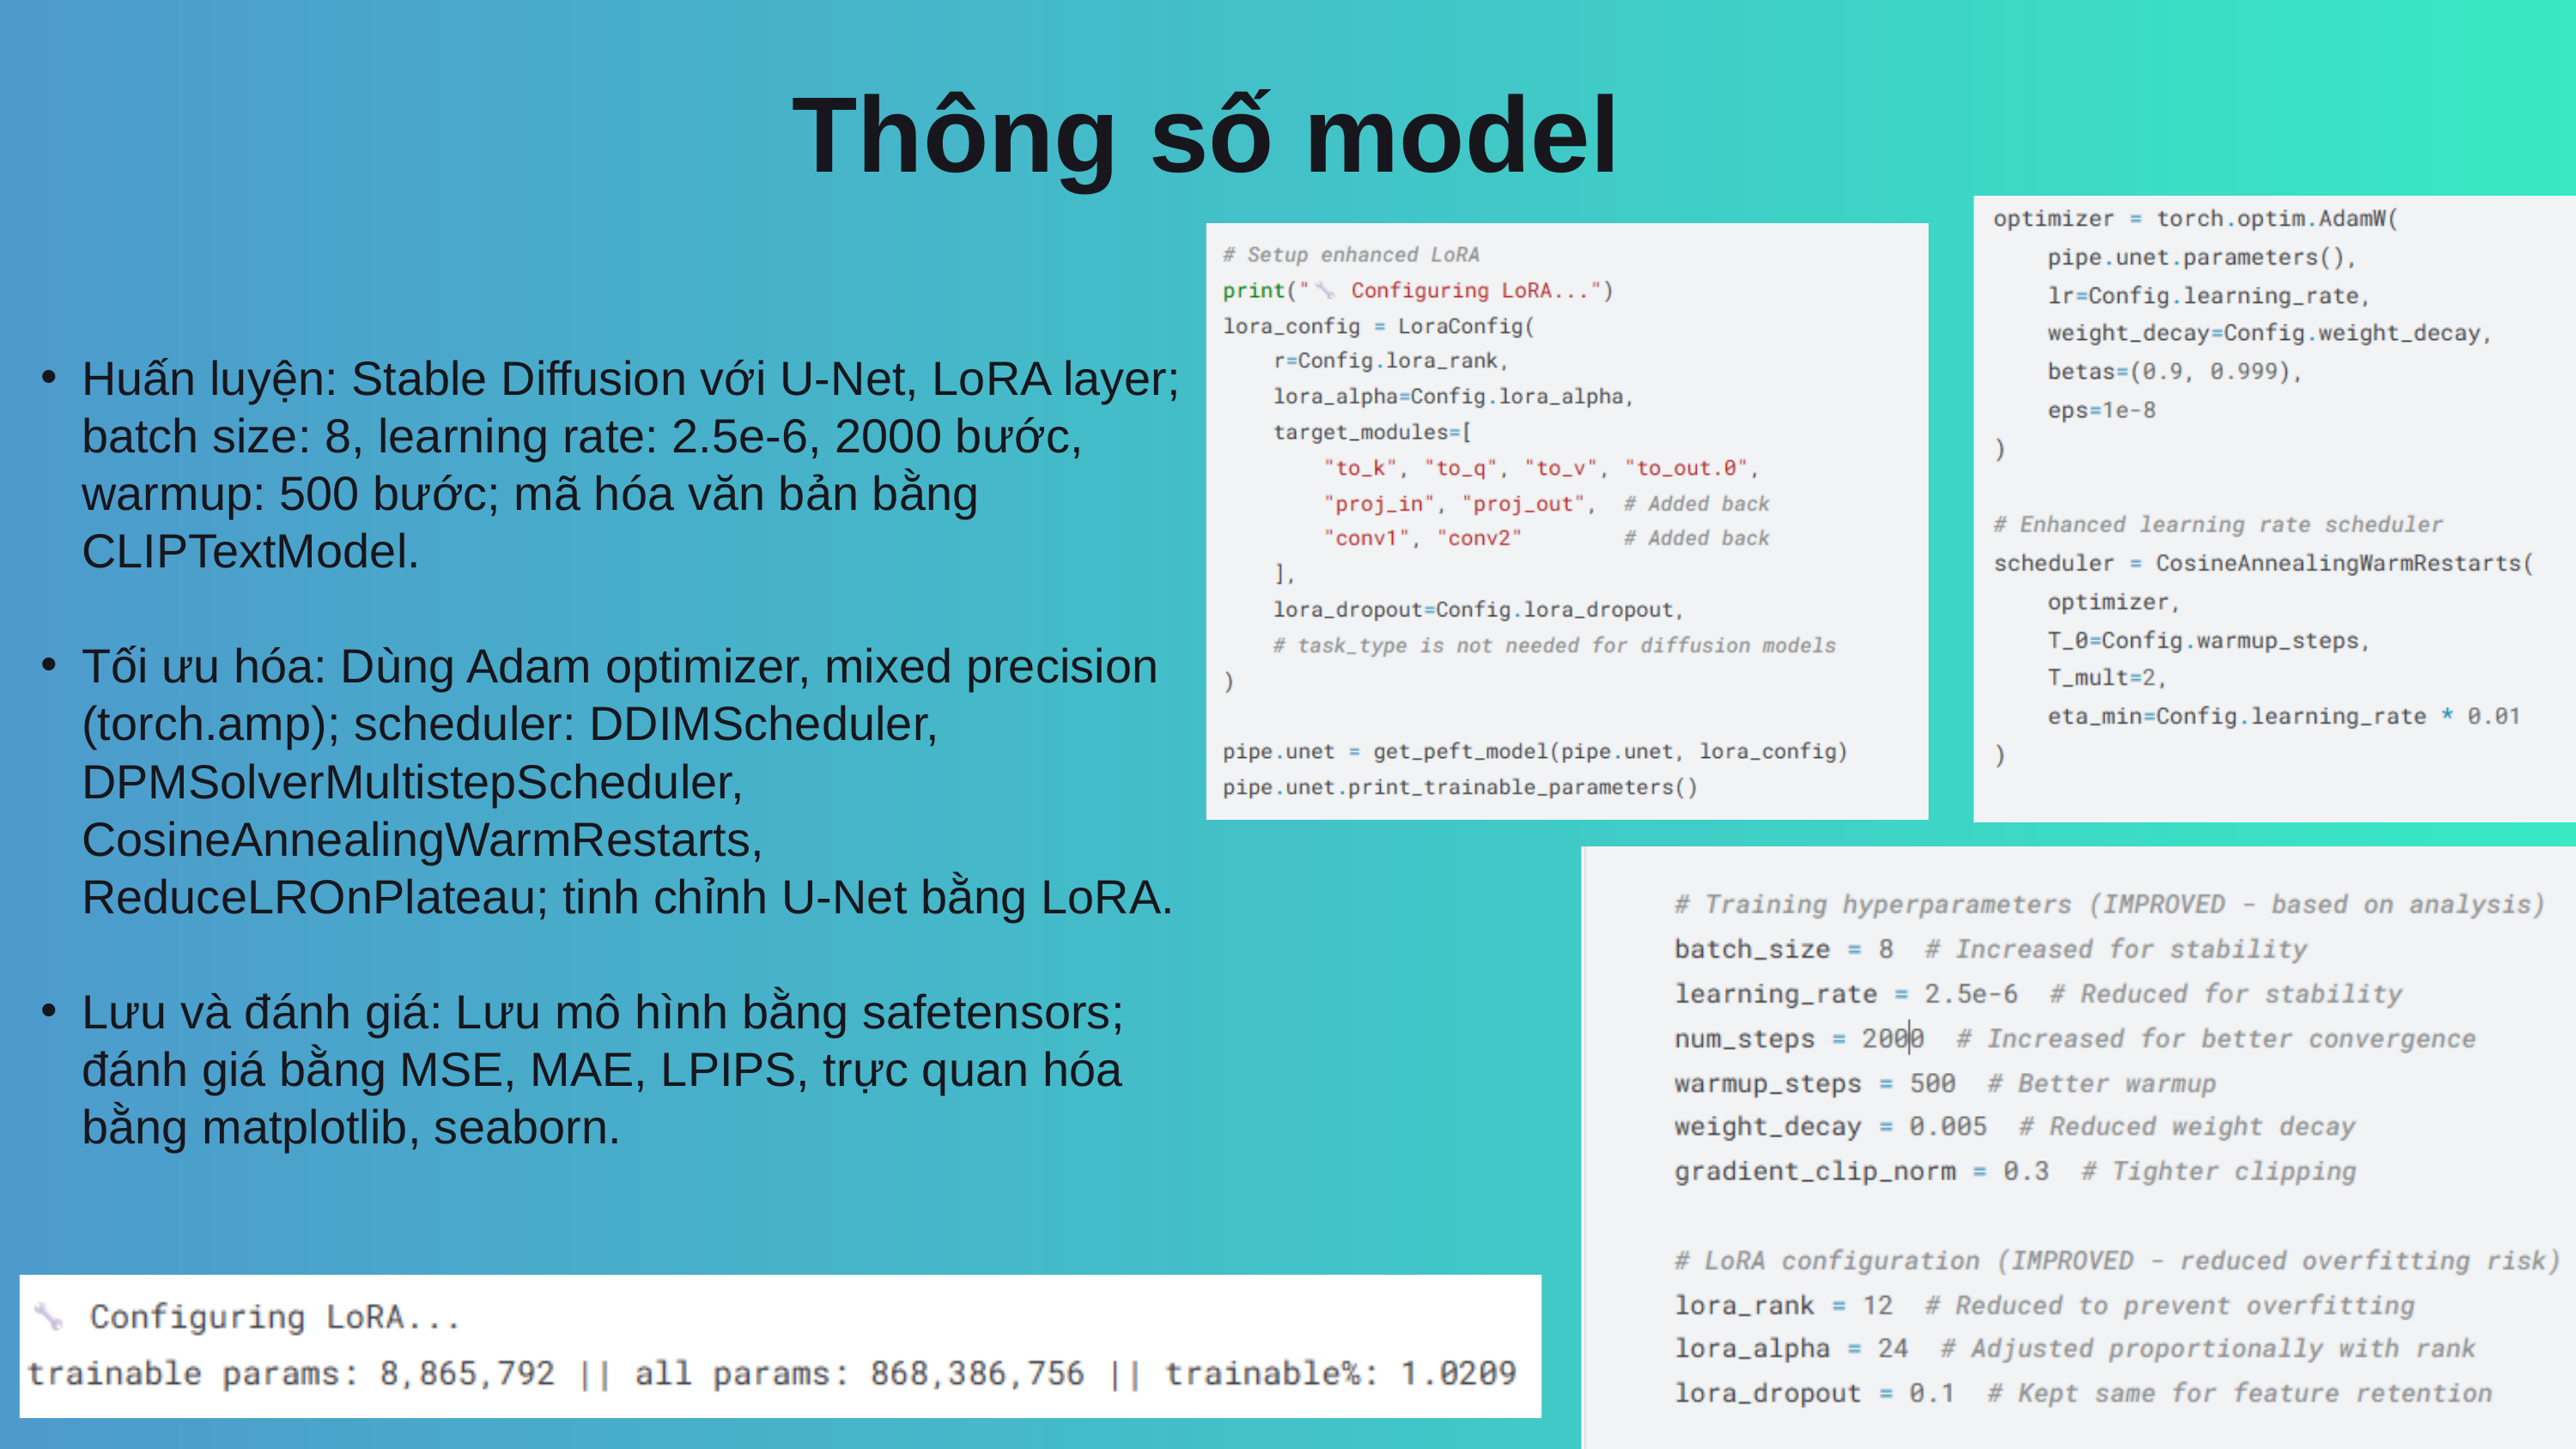

Thông số model

Huấn luyện: Stable Diffusion với U-Net, LoRA layer; batch size: 8, learning rate: 2.5e-6, 2000 bước, warmup: 500 bước; mã hóa văn bản bằng CLIPTextModel.

Tối ưu hóa: Dùng Adam optimizer, mixed precision (torch.amp); scheduler: DDIMScheduler, DPMSolverMultistepScheduler, CosineAnnealingWarmRestarts, ReduceLROnPlateau; tinh chỉnh U-Net bằng LoRA.

Lưu và đánh giá: Lưu mô hình bằng safetensors; đánh giá bằng MSE, MAE, LPIPS, trực quan hóa bằng matplotlib, seaborn.